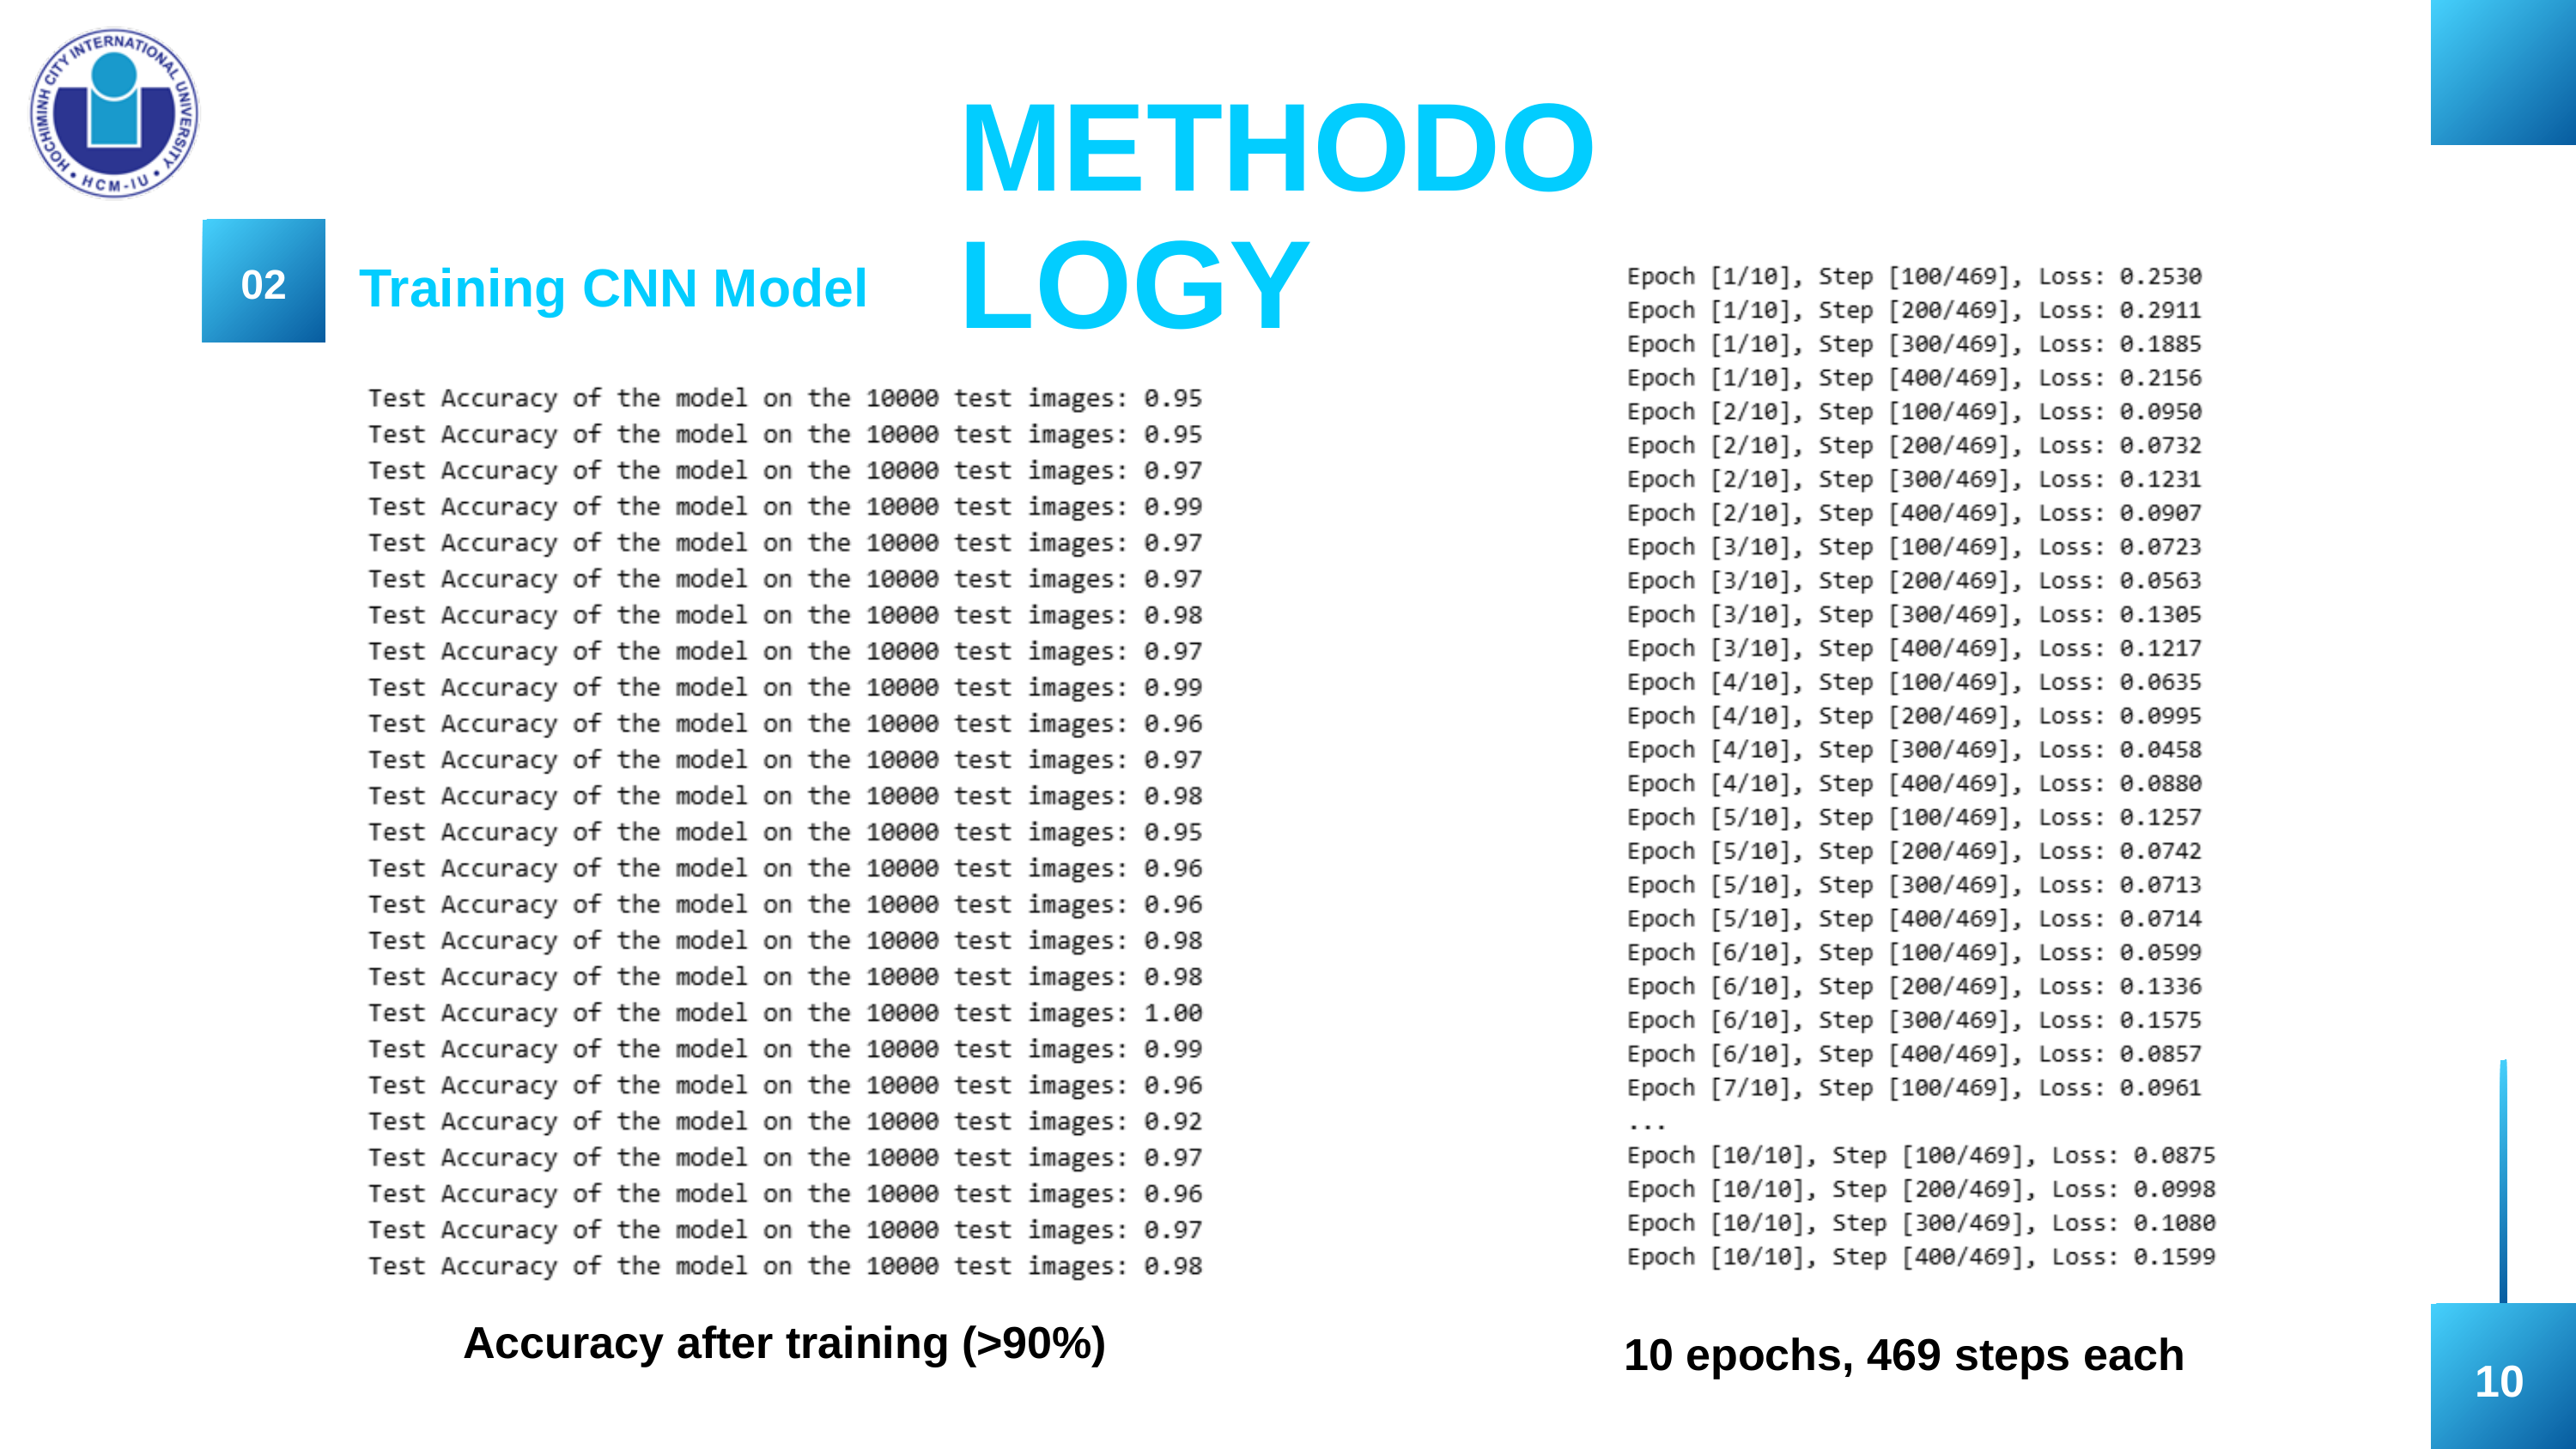

METHODOLOGY

Training CNN Model

02

Accuracy after training (>90%)
10 epochs, 469 steps each
10